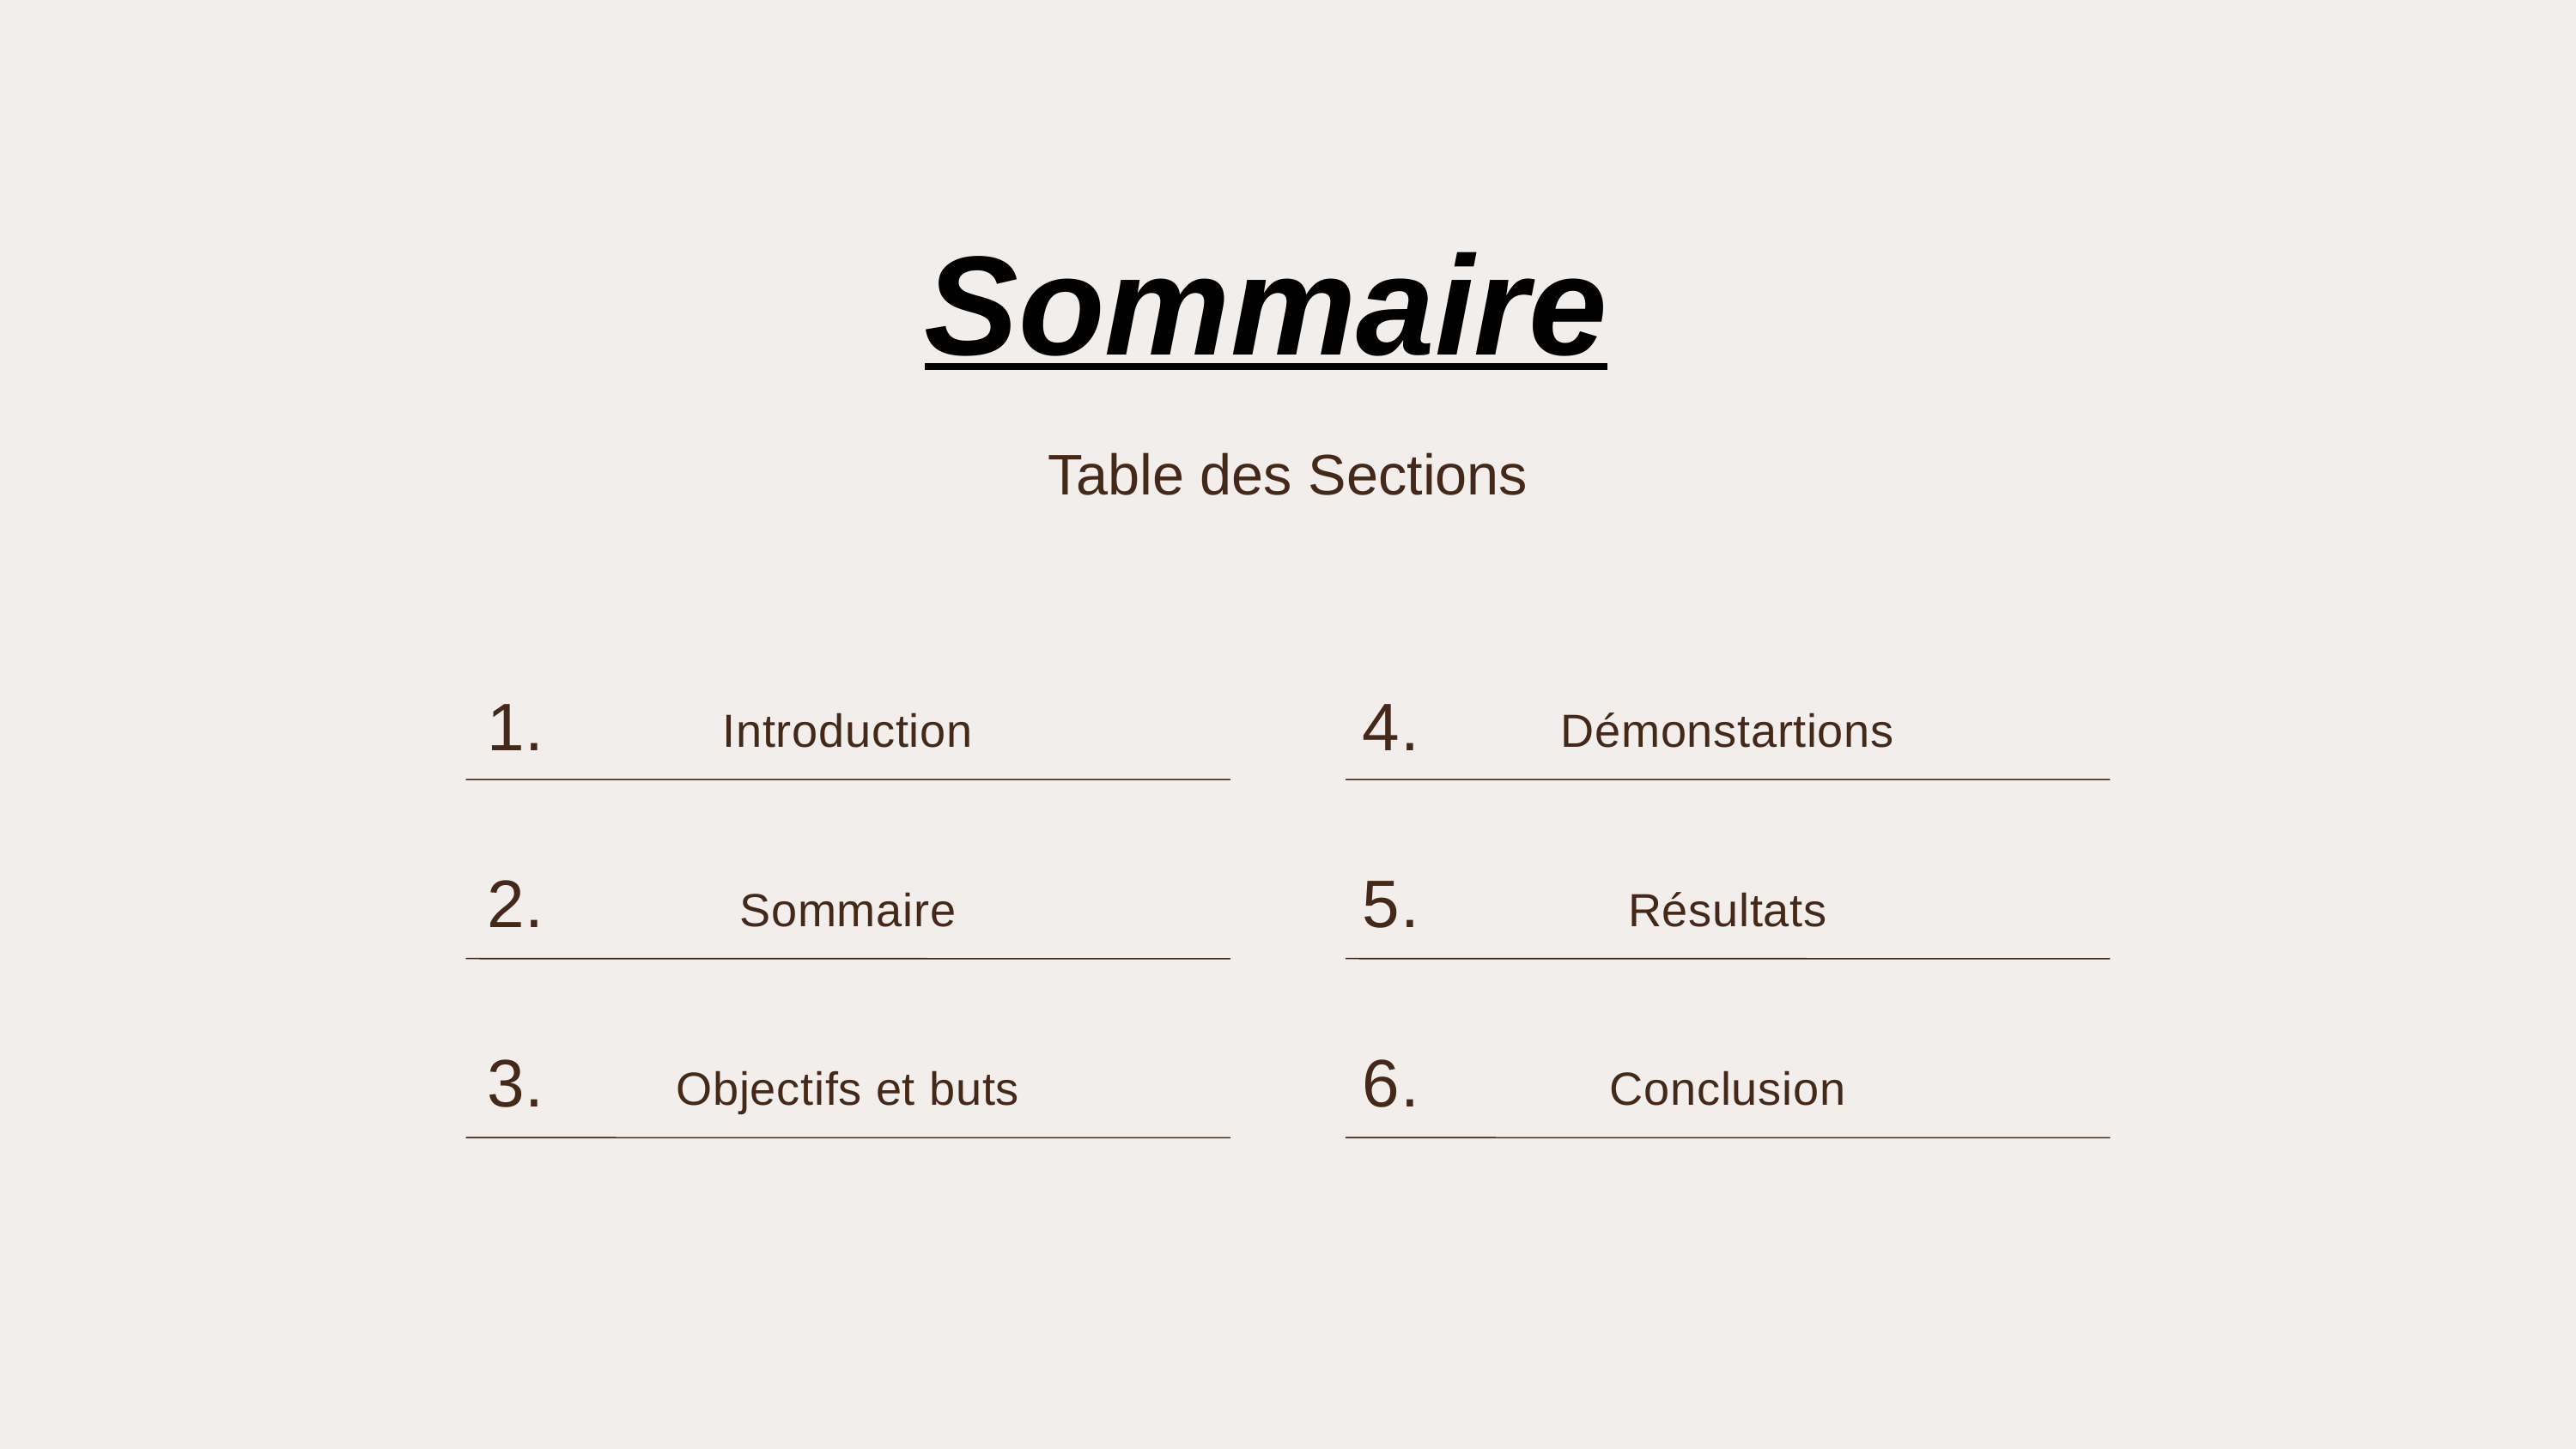

Sommaire
Table des Sections
1.
4.
Introduction
Démonstartions

2.
5.
Sommaire
Résultats

3.
6.
Objectifs et buts
Conclusion